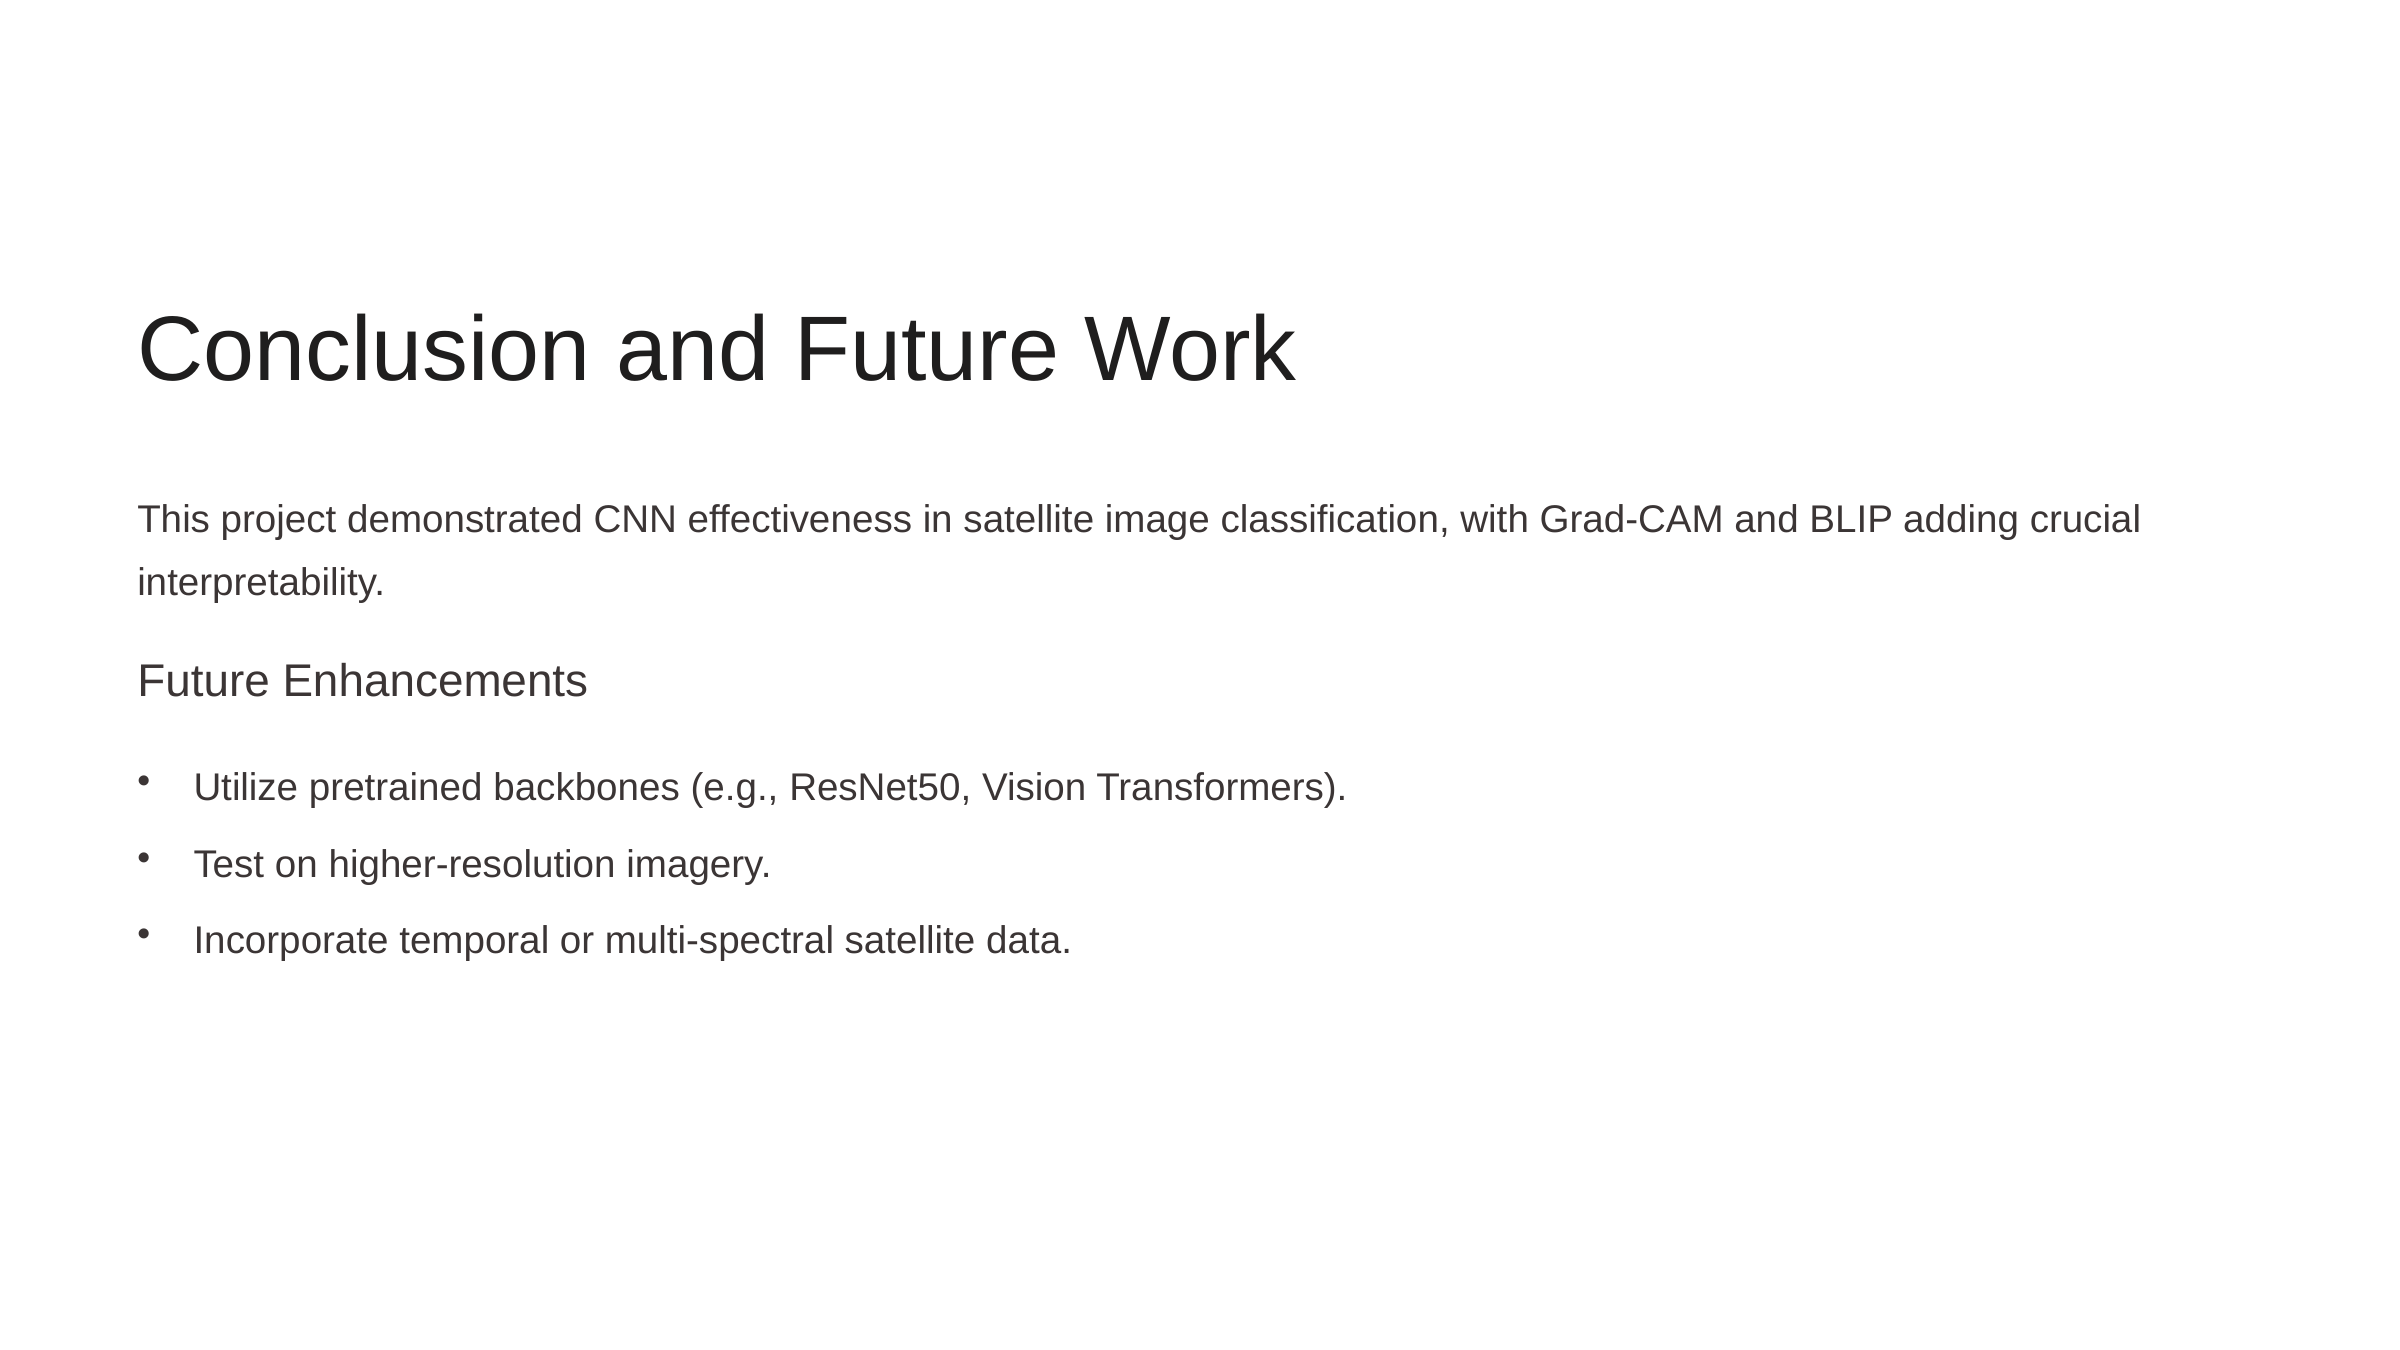

Conclusion and Future Work
This project demonstrated CNN effectiveness in satellite image classification, with Grad-CAM and BLIP adding crucial interpretability.
Future Enhancements
Utilize pretrained backbones (e.g., ResNet50, Vision Transformers).
Test on higher-resolution imagery.
Incorporate temporal or multi-spectral satellite data.